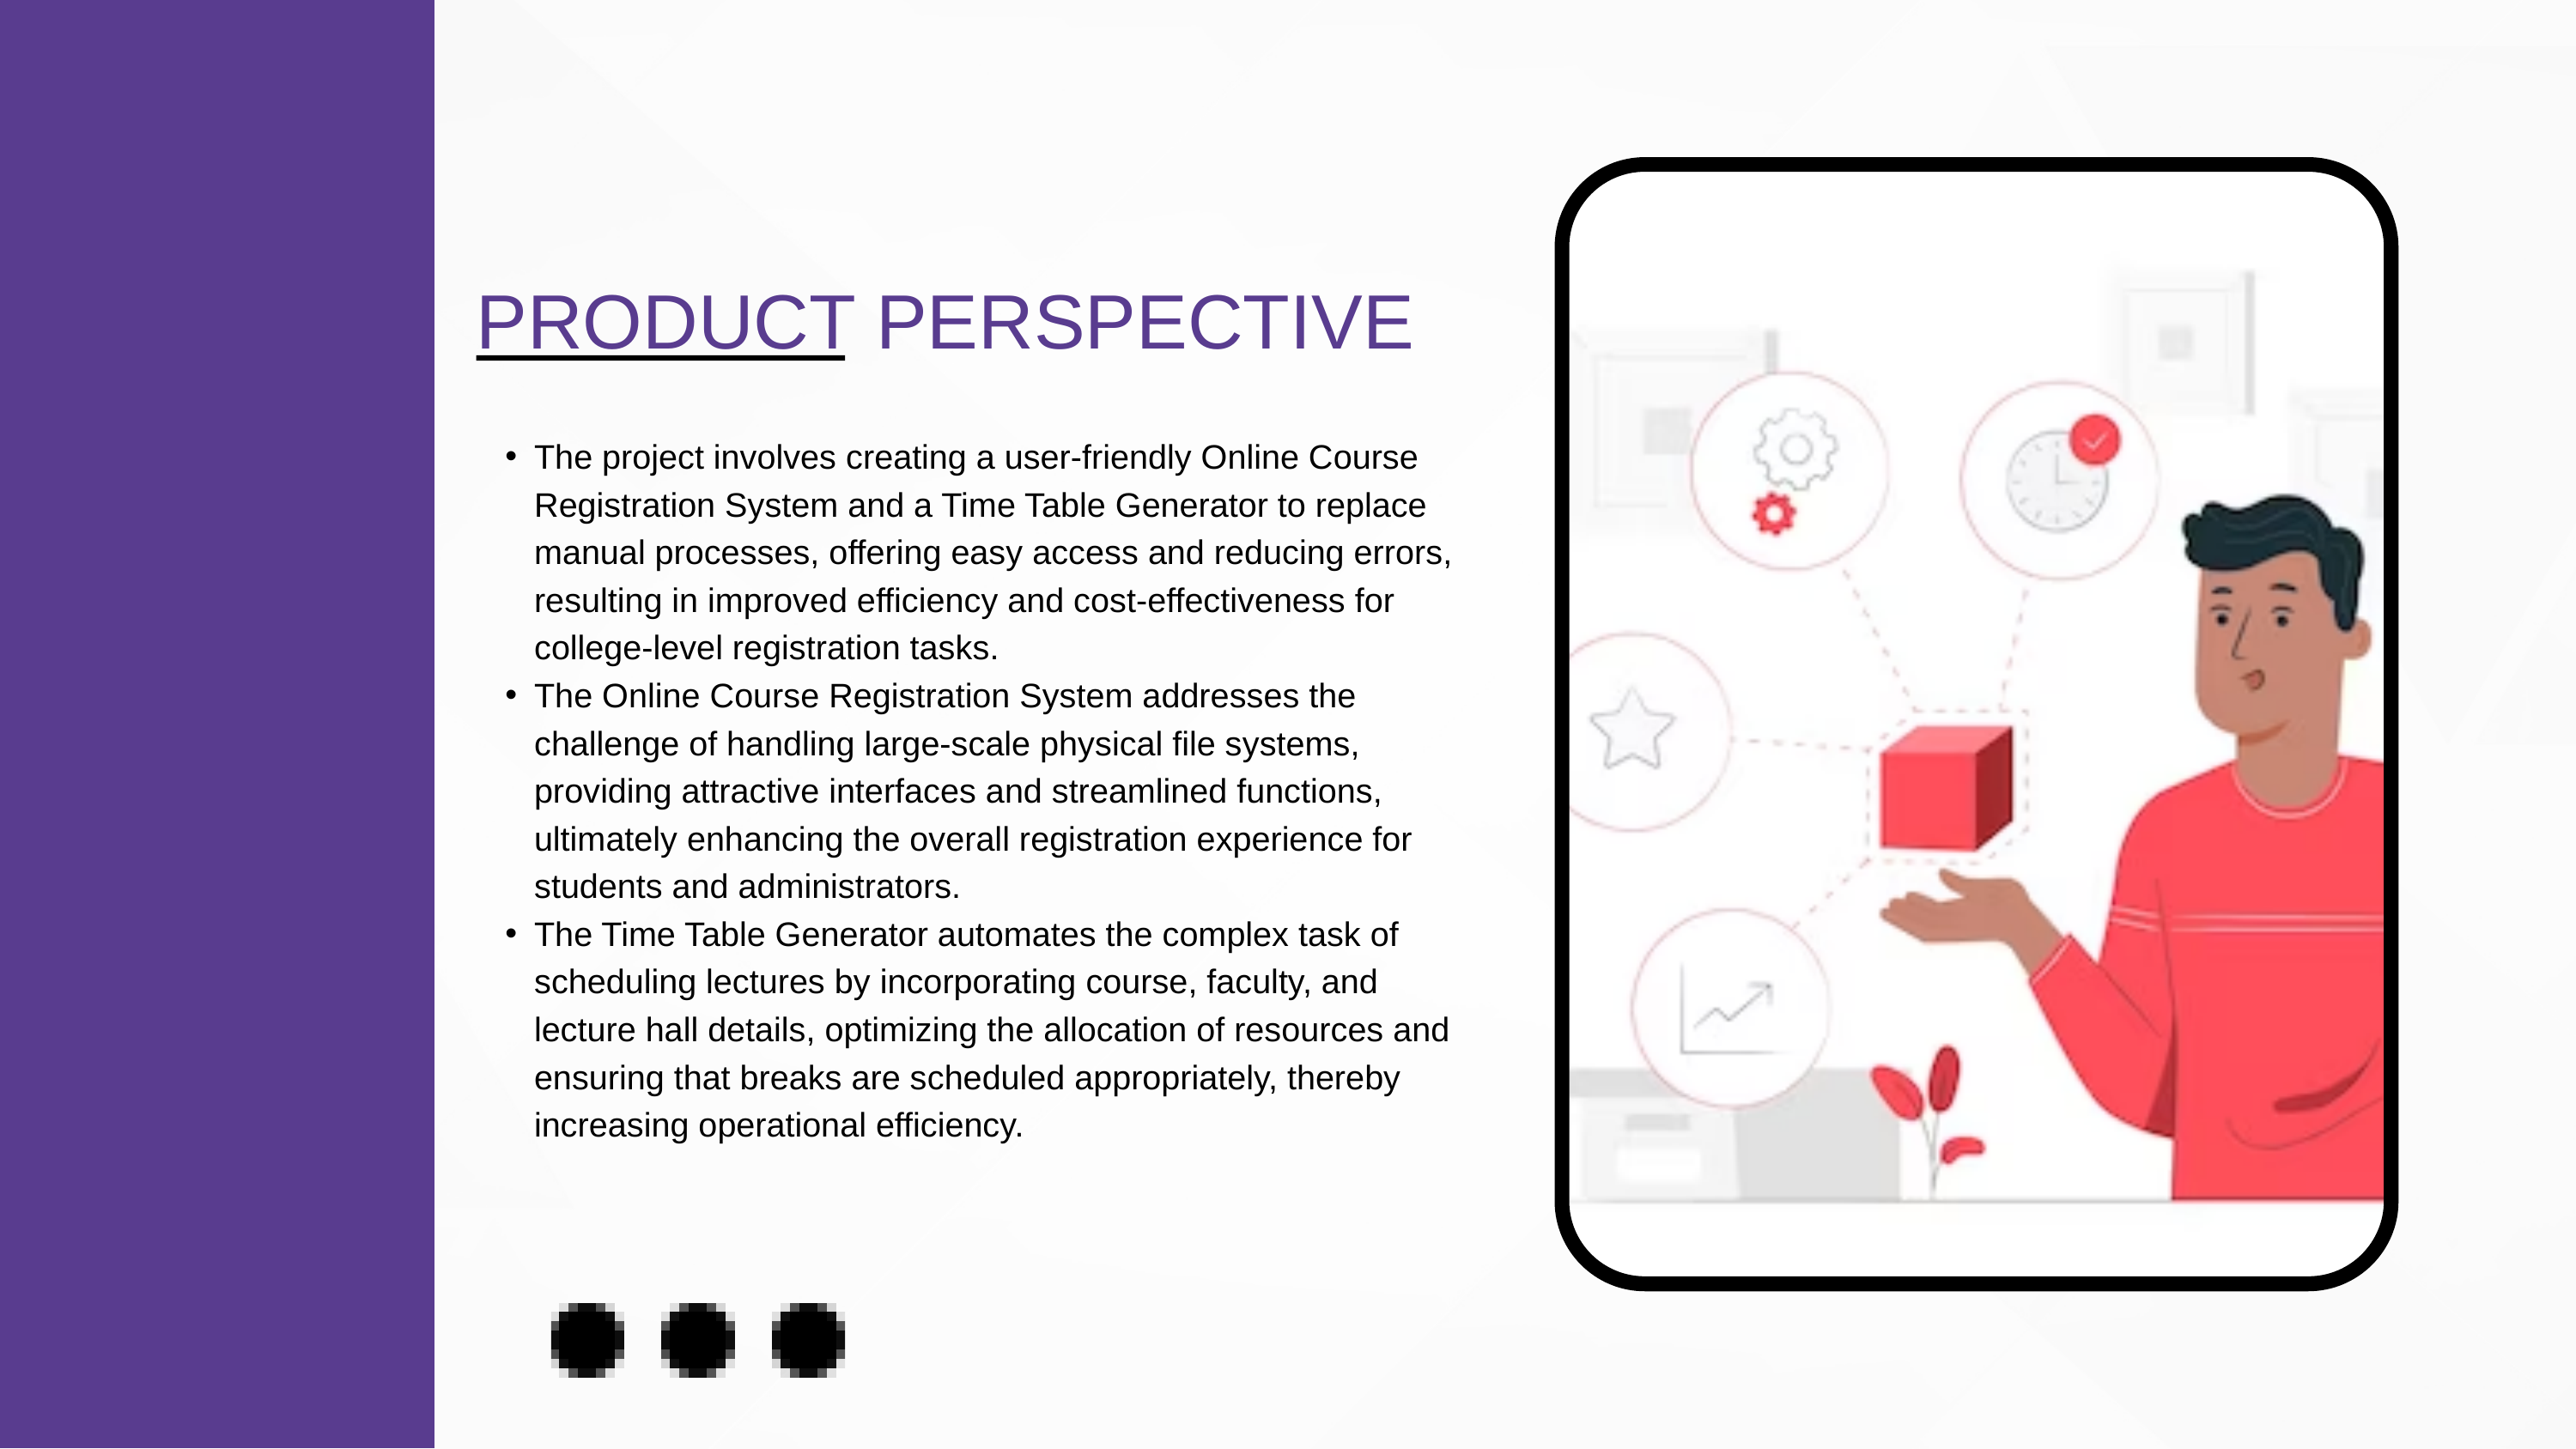

PRODUCT PERSPECTIVE

The project involves creating a user-friendly Online Course Registration System and a Time Table Generator to replace manual processes, offering easy access and reducing errors, resulting in improved efficiency and cost-effectiveness for college-level registration tasks.
The Online Course Registration System addresses the challenge of handling large-scale physical file systems, providing attractive interfaces and streamlined functions, ultimately enhancing the overall registration experience for students and administrators.
The Time Table Generator automates the complex task of scheduling lectures by incorporating course, faculty, and lecture hall details, optimizing the allocation of resources and ensuring that breaks are scheduled appropriately, thereby increasing operational efficiency.